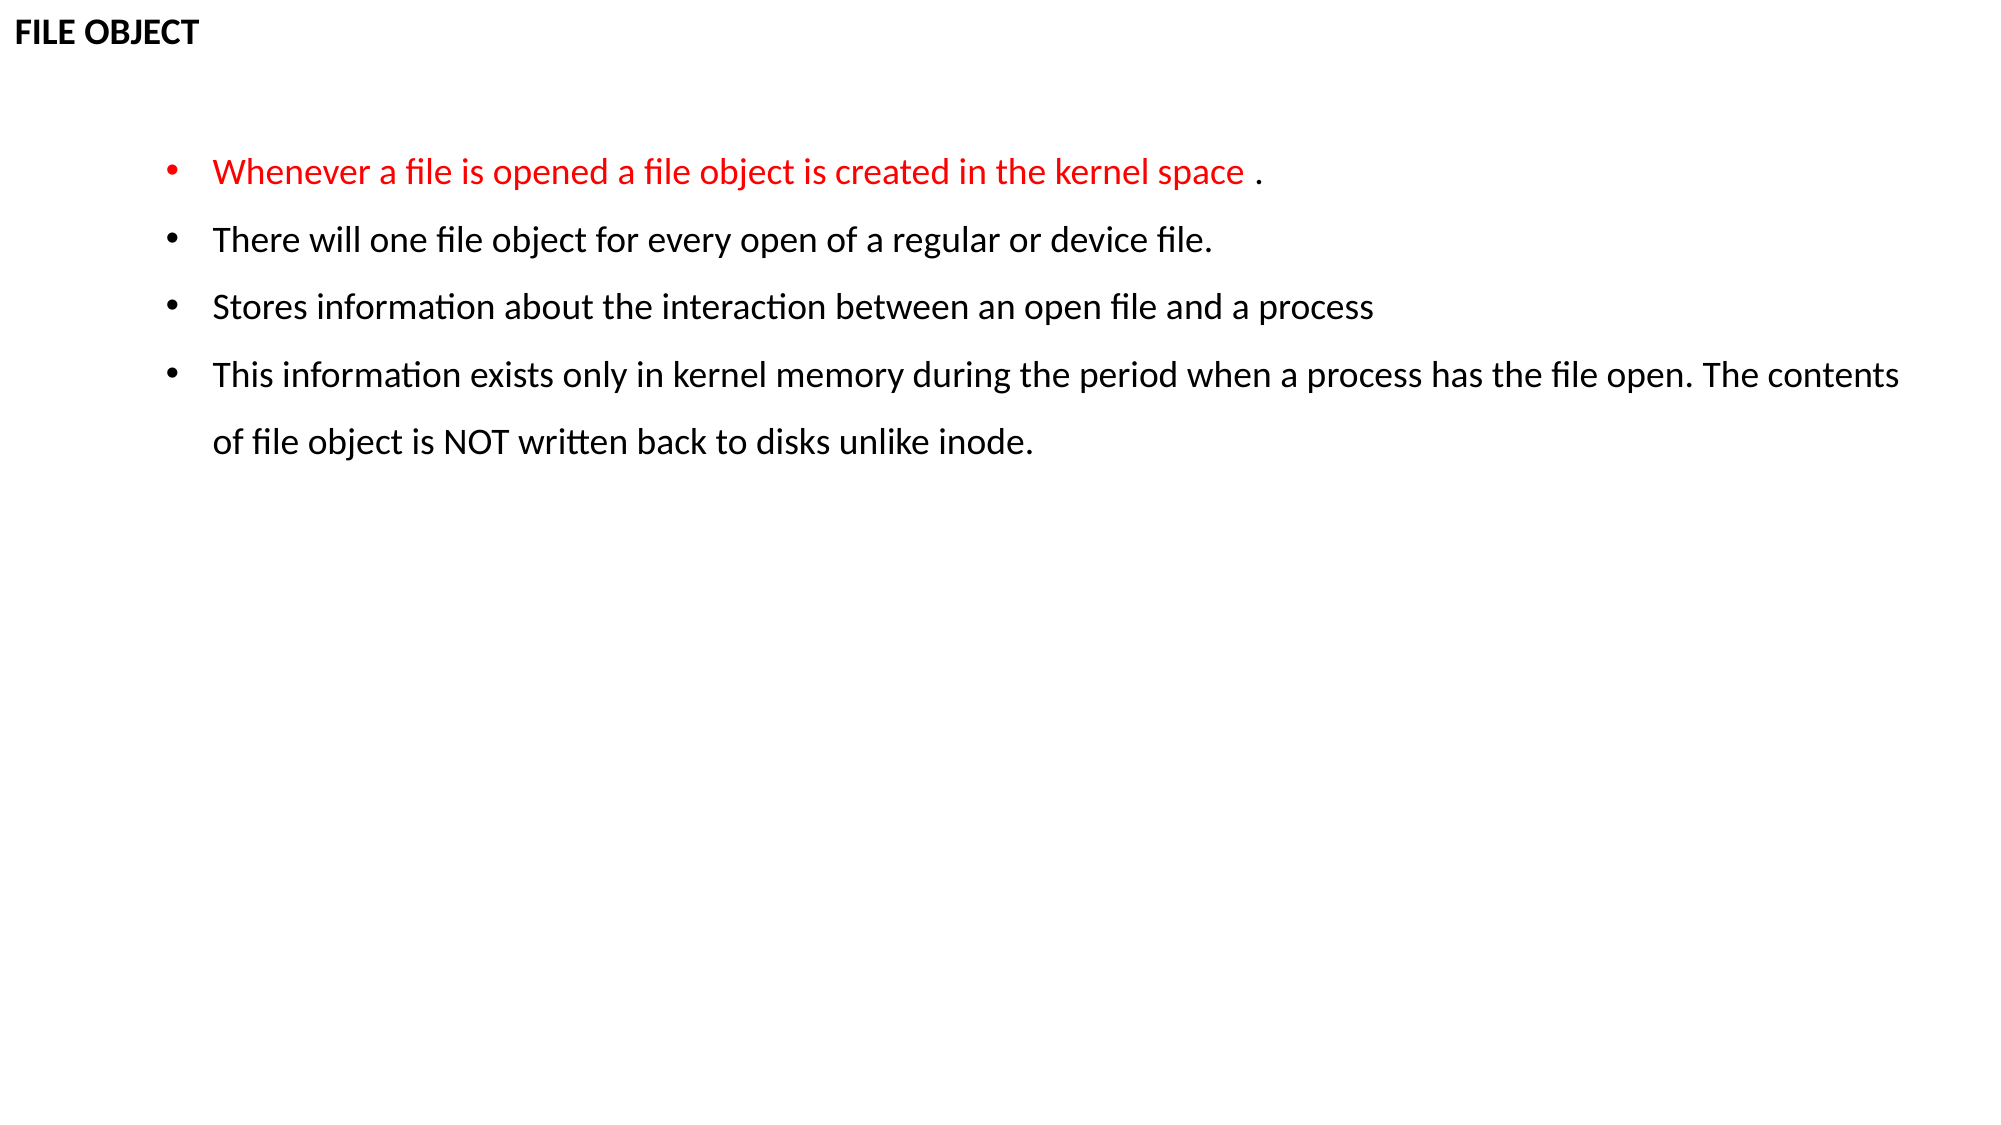

FILE OBJECT
Whenever a file is opened a file object is created in the kernel space .
There will one file object for every open of a regular or device file.
Stores information about the interaction between an open file and a process
This information exists only in kernel memory during the period when a process has the file open. The contents of file object is NOT written back to disks unlike inode.